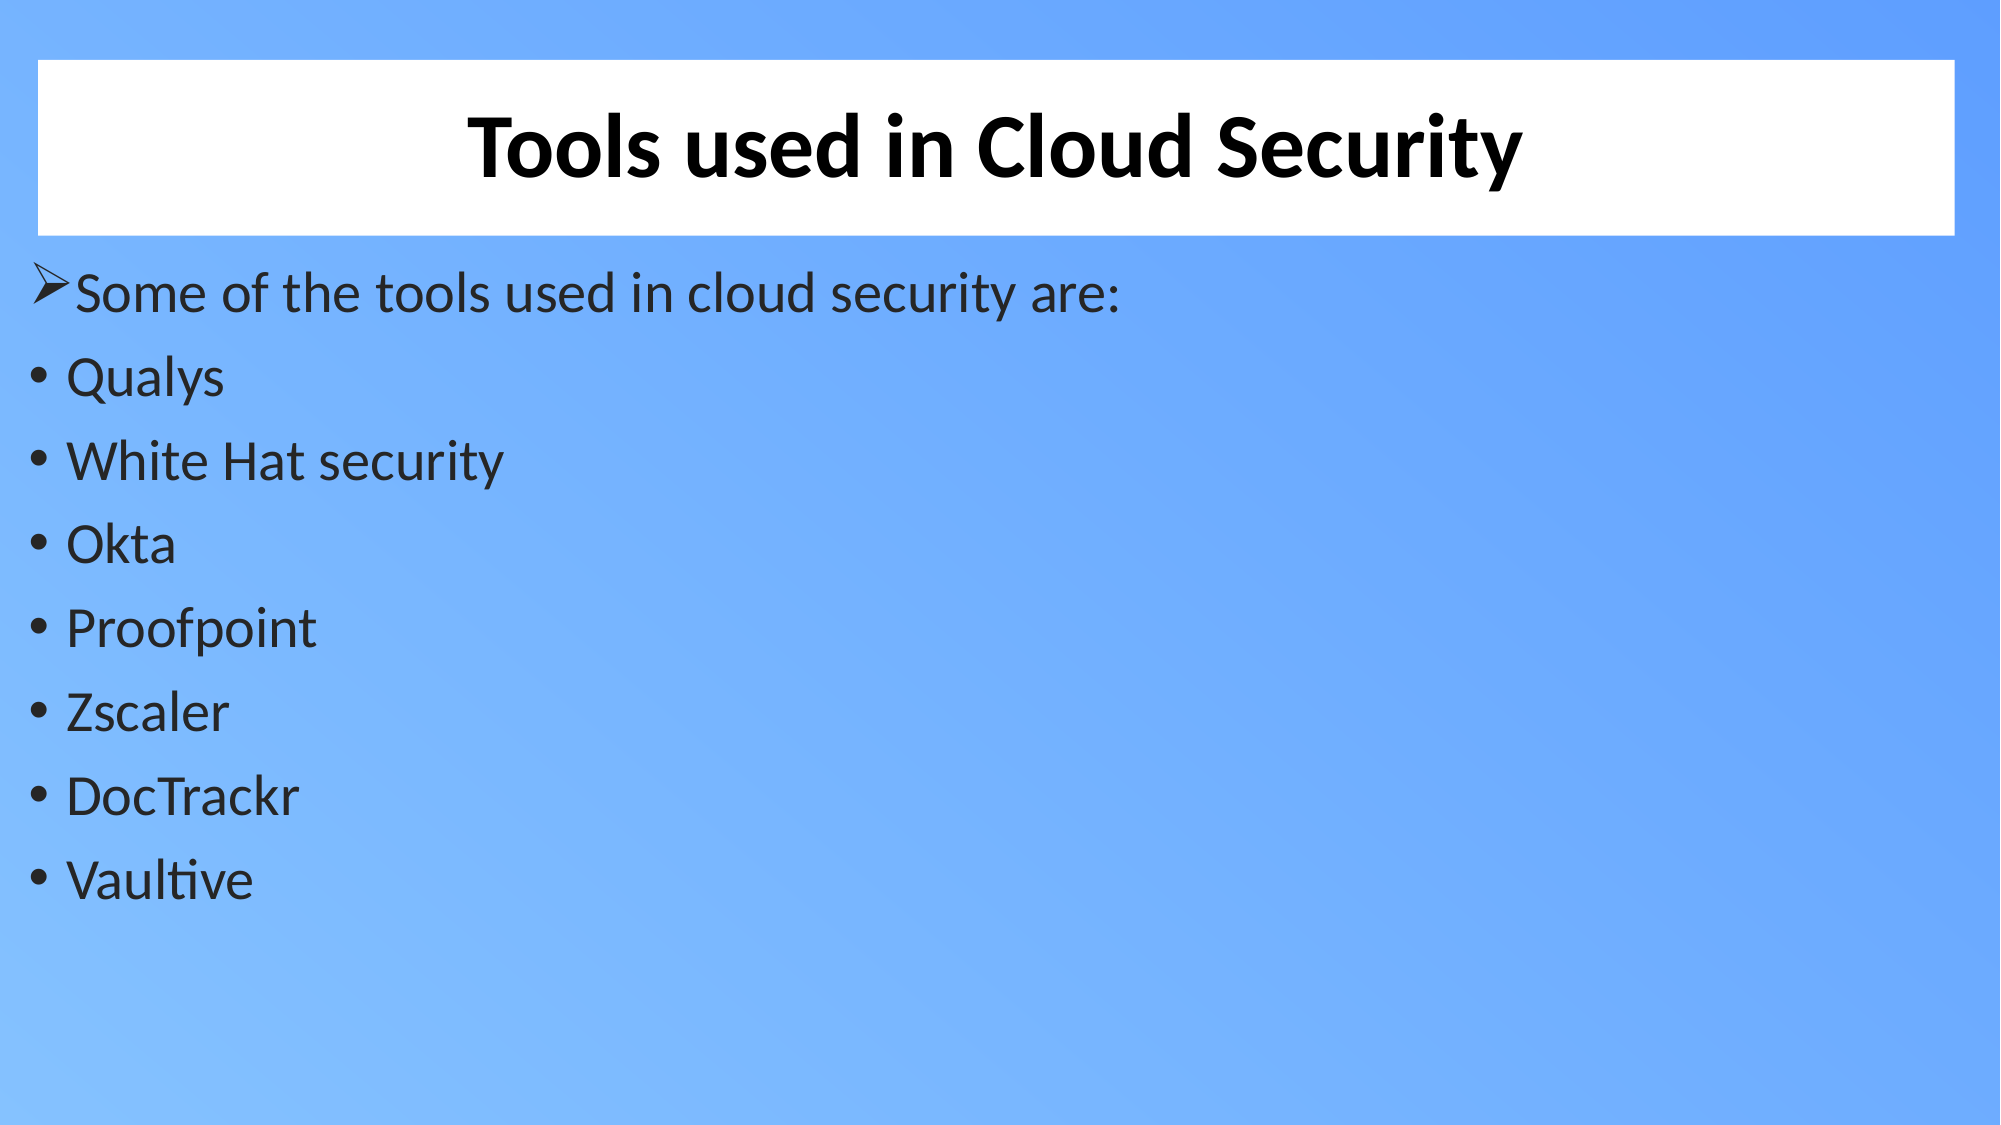

# Tools used in Cloud Security
Some of the tools used in cloud security are:
Qualys
White Hat security
Okta
Proofpoint
Zscaler
DocTrackr
Vaultive